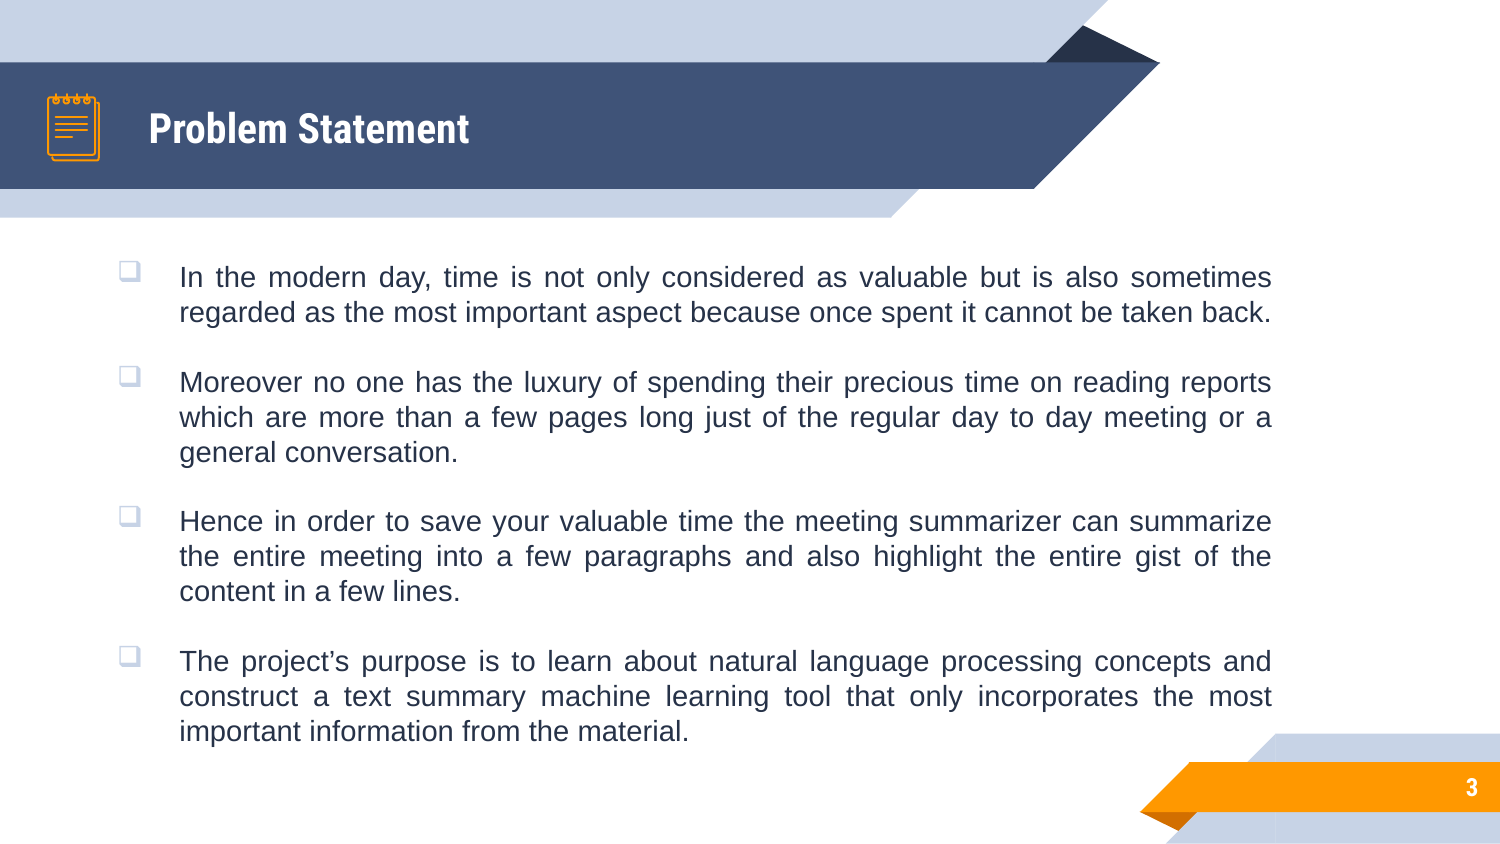

# Problem Statement

In the modern day, time is not only considered as valuable but is also sometimes regarded as the most important aspect because once spent it cannot be taken back.

Moreover no one has the luxury of spending their precious time on reading reports which are more than a few pages long just of the regular day to day meeting or a general conversation.

Hence in order to save your valuable time the meeting summarizer can summarize the entire meeting into a few paragraphs and also highlight the entire gist of the content in a few lines.

The project’s purpose is to learn about natural language processing concepts and construct a text summary machine learning tool that only incorporates the most important information from the material.

3